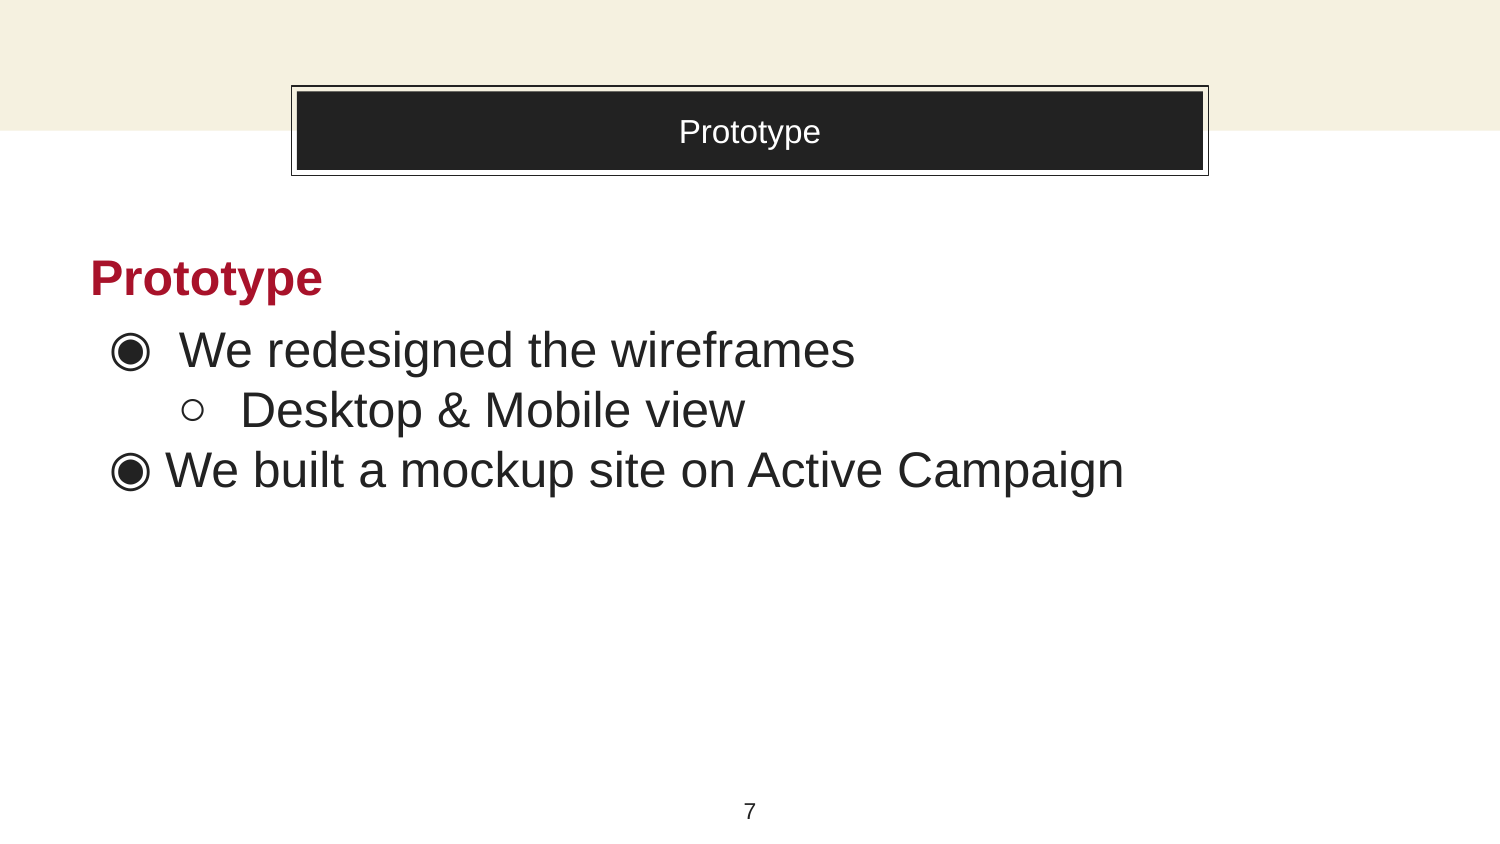

# Prototype
Prototype
 We redesigned the wireframes
Desktop & Mobile view
We built a mockup site on Active Campaign

7